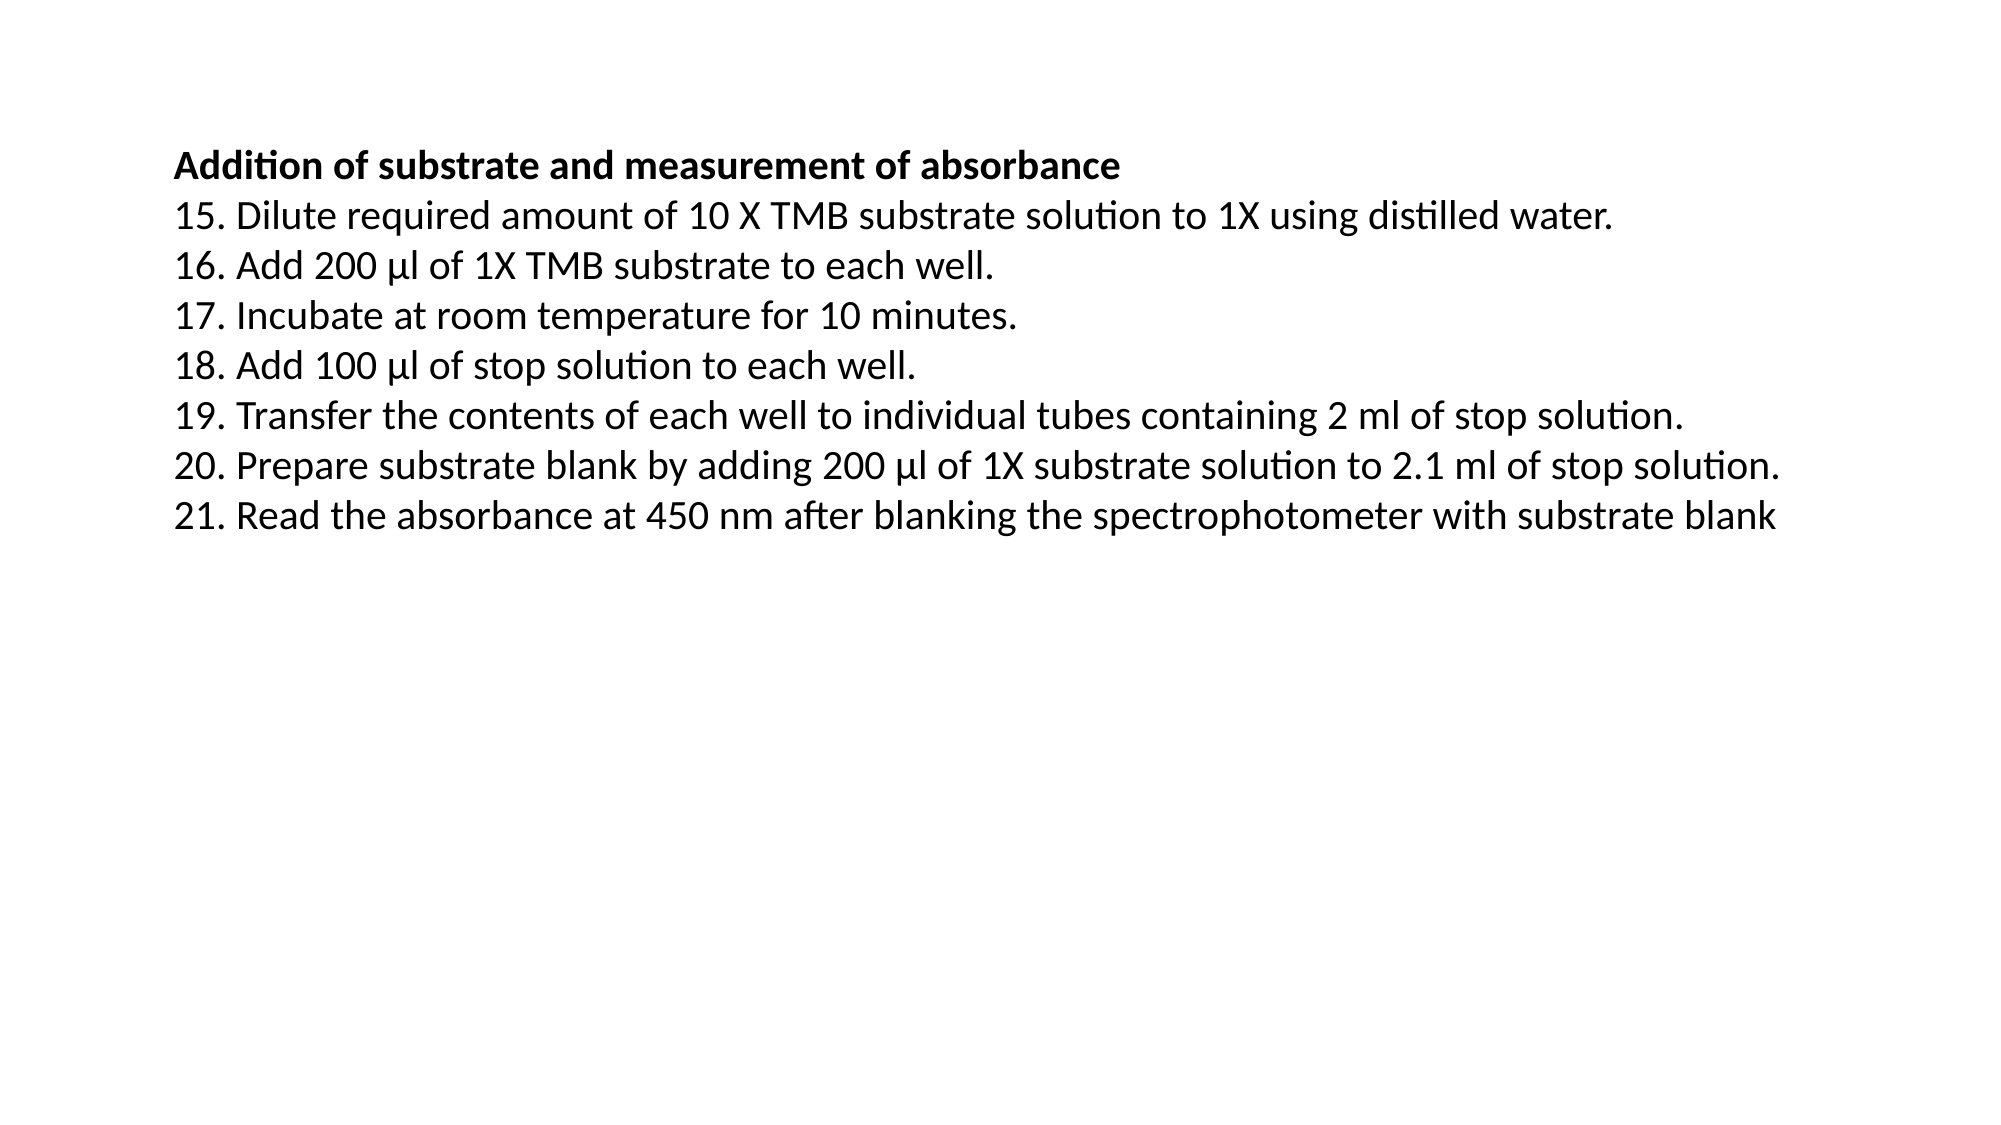

Addition of substrate and measurement of absorbance
15. Dilute required amount of 10 X TMB substrate solution to 1X using distilled water.
16. Add 200 μl of 1X TMB substrate to each well.
17. Incubate at room temperature for 10 minutes.
18. Add 100 μl of stop solution to each well.
19. Transfer the contents of each well to individual tubes containing 2 ml of stop solution.
20. Prepare substrate blank by adding 200 μl of 1X substrate solution to 2.1 ml of stop solution.
21. Read the absorbance at 450 nm after blanking the spectrophotometer with substrate blank